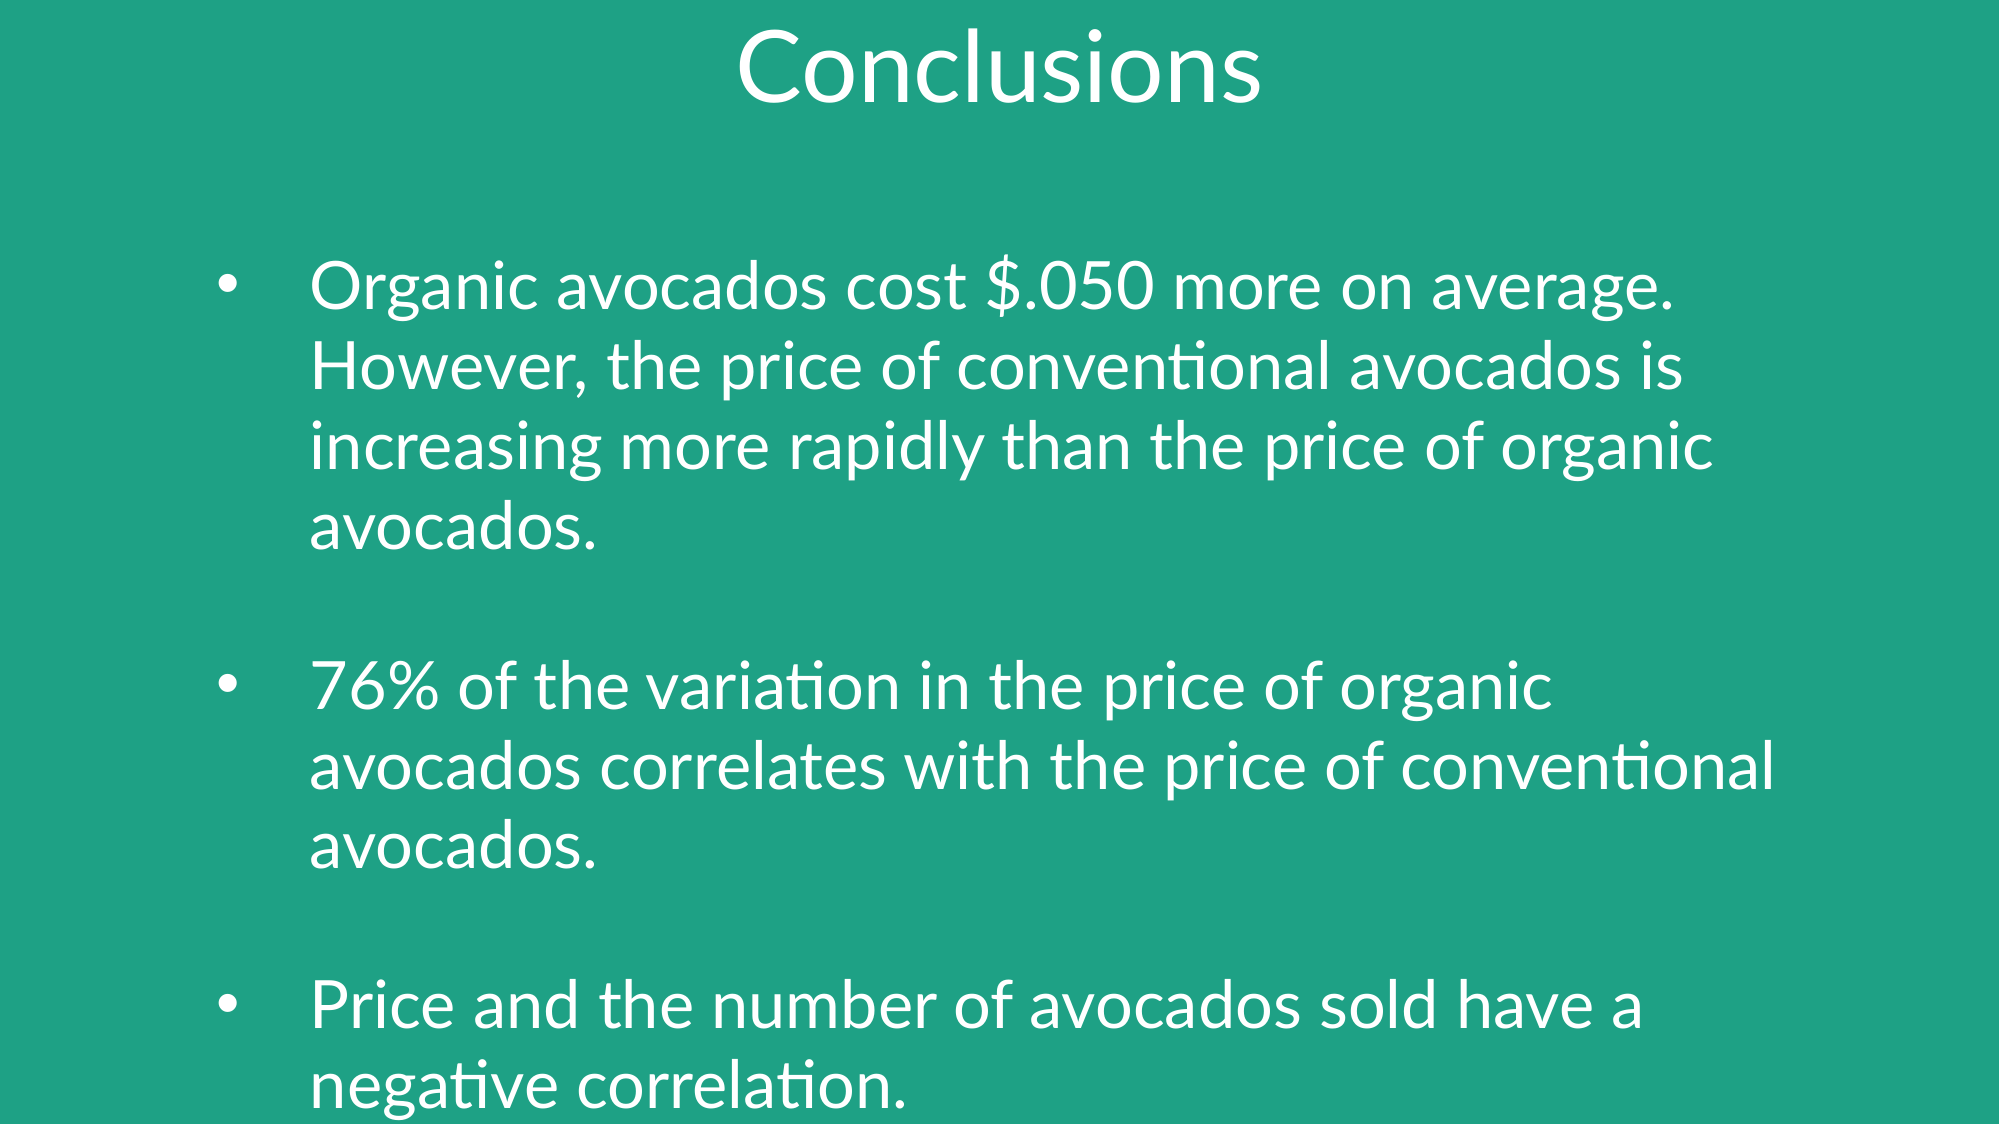

Conclusions

Organic avocados cost $.050 more on average. However, the price of conventional avocados is increasing more rapidly than the price of organic avocados.

76% of the variation in the price of organic avocados correlates with the price of conventional avocados.

Price and the number of avocados sold have a negative correlation.